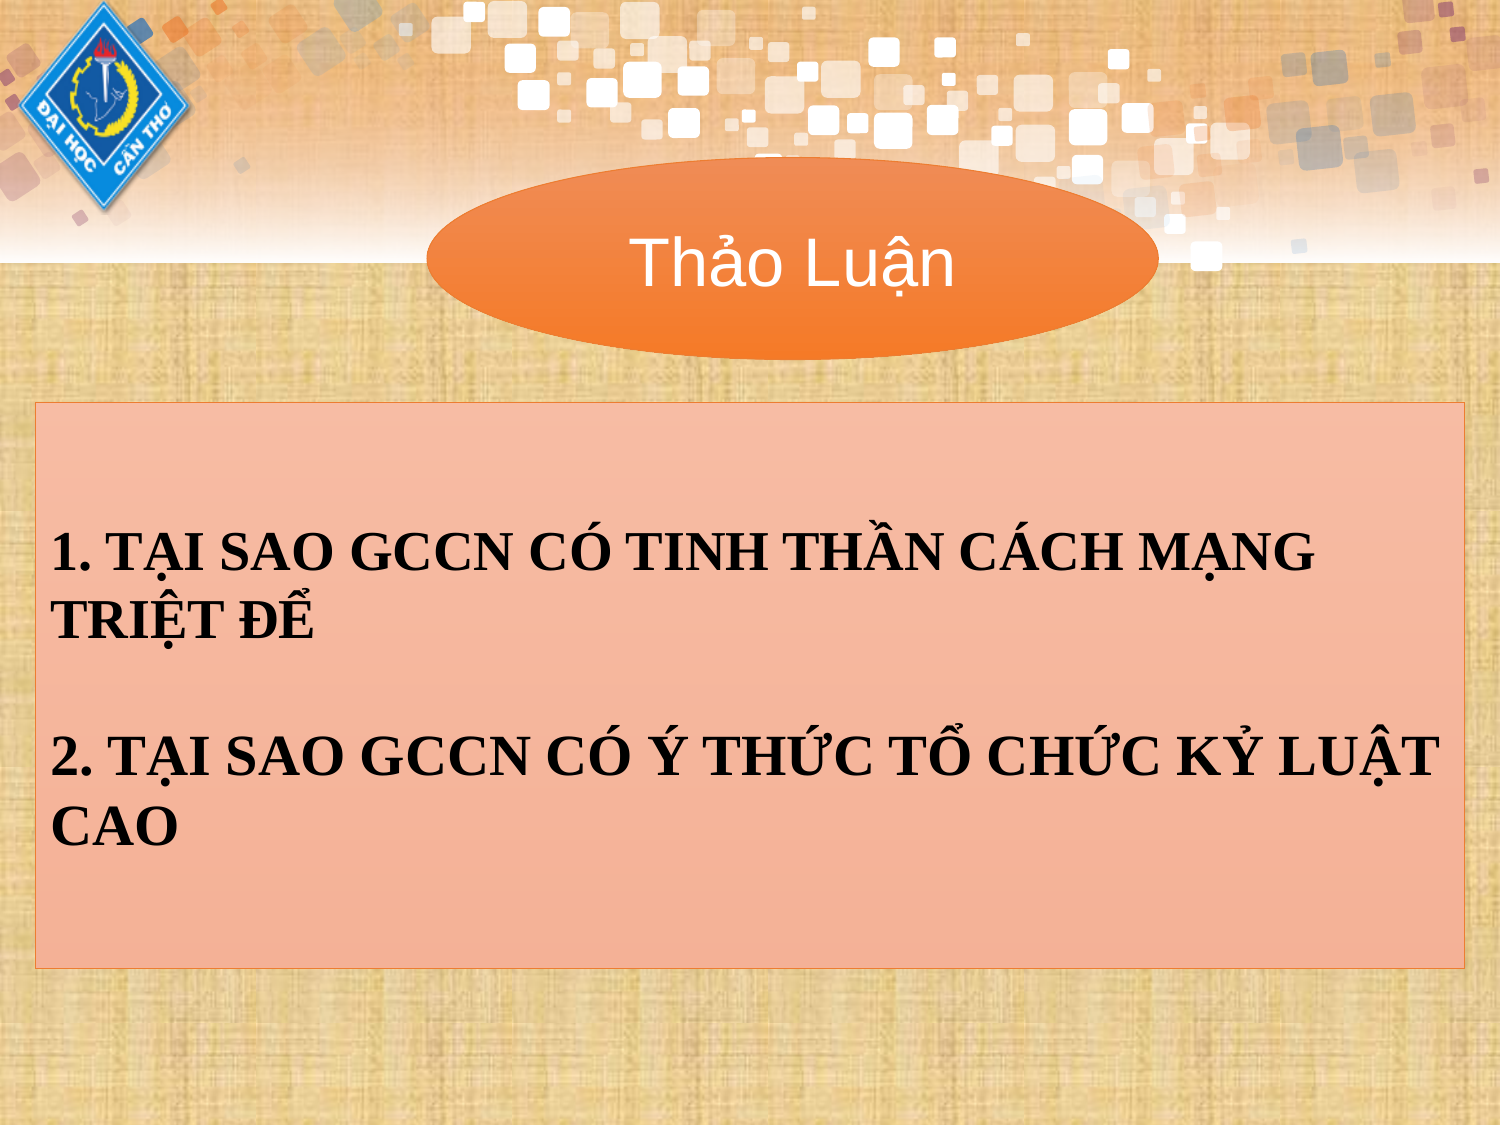

Thảo Luận
1. TẠI SAO GCCN CÓ TINH THẦN CÁCH MẠNG TRIỆT ĐỂ

2. TẠI SAO GCCN CÓ Ý THỨC TỔ CHỨC KỶ LUẬT CAO